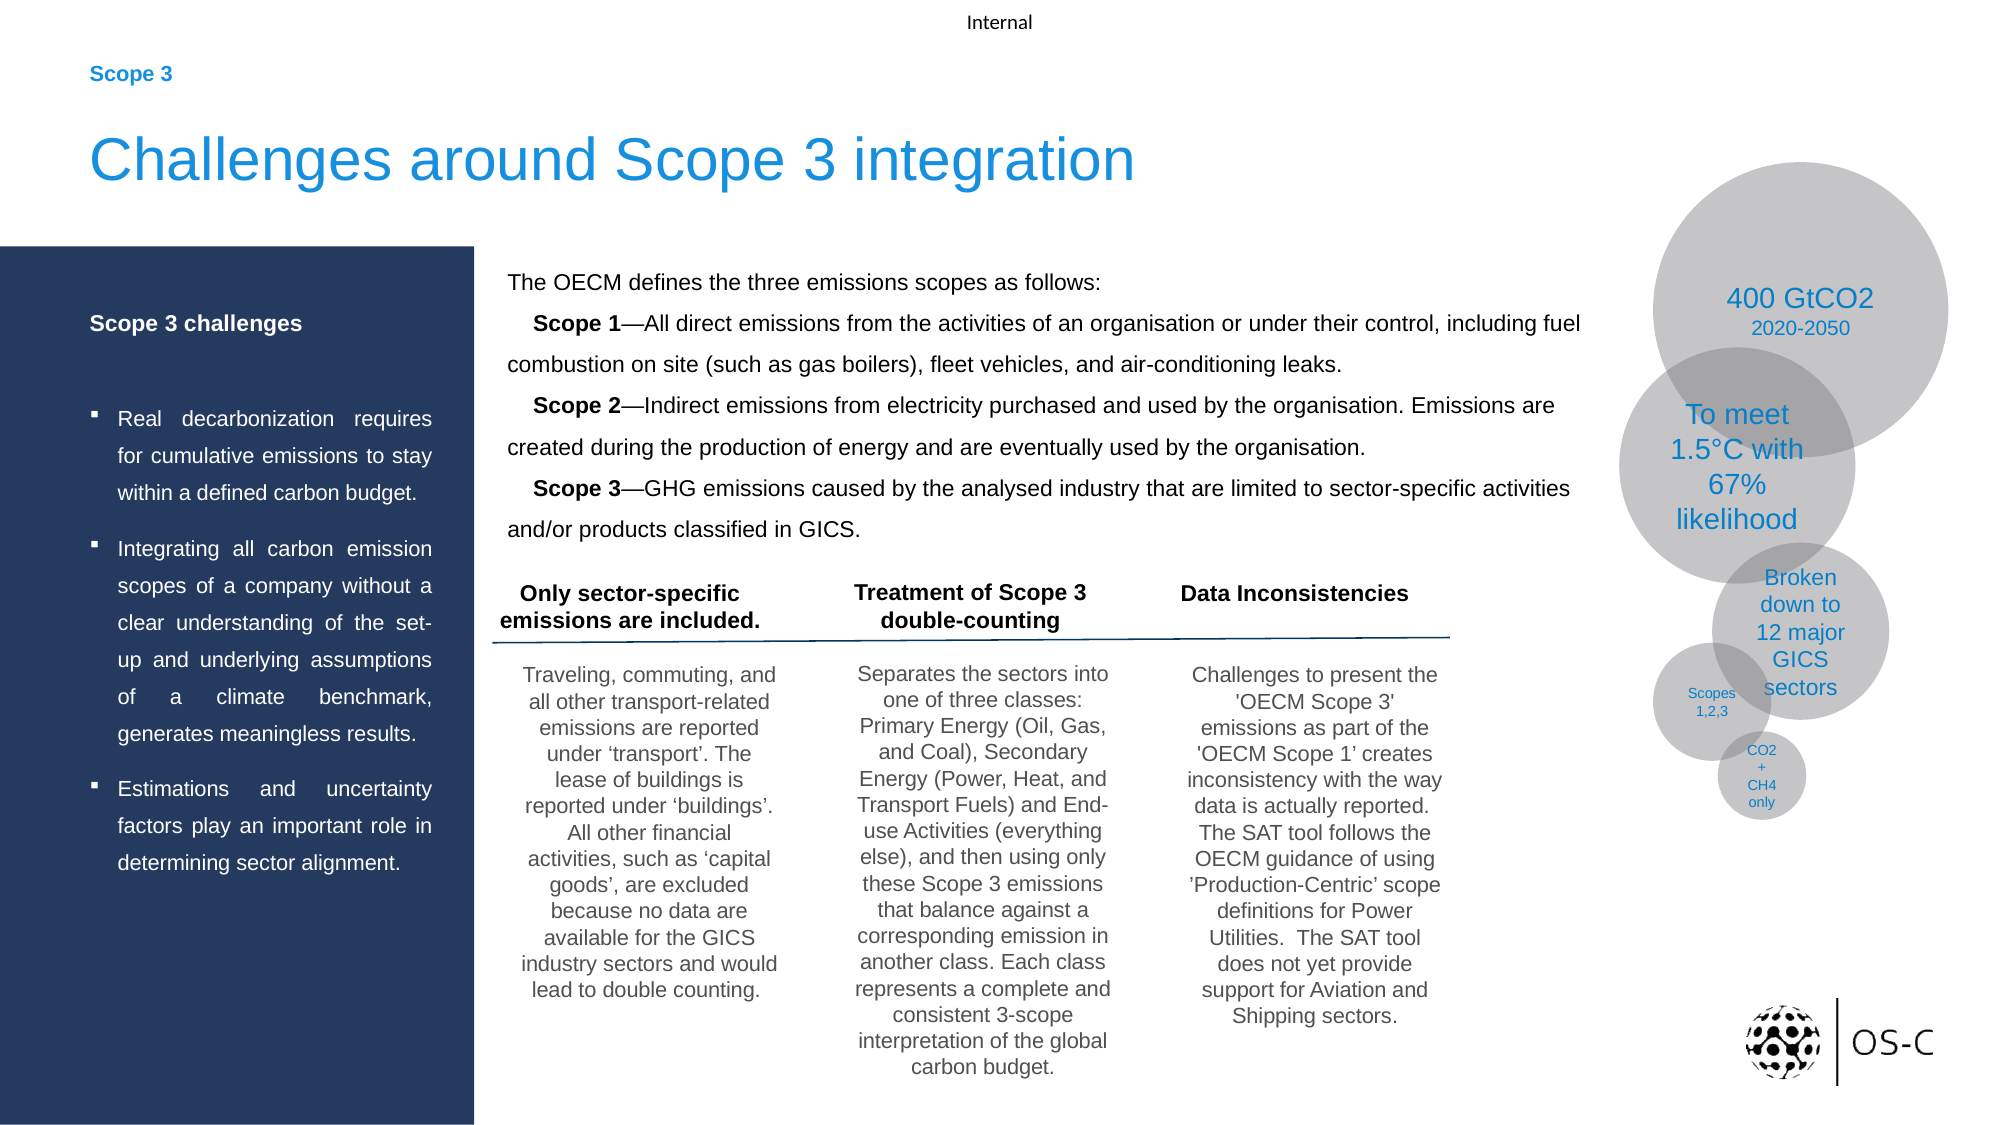

Scope 3
Challenges around Scope 3 integration
400 GtCO2
2020-2050

The OECM defines the three emissions scopes as follows:
    Scope 1—All direct emissions from the activities of an organisation or under their control, including fuel combustion on site (such as gas boilers), fleet vehicles, and air-conditioning leaks.
    Scope 2—Indirect emissions from electricity purchased and used by the organisation. Emissions are created during the production of energy and are eventually used by the organisation.
    Scope 3—GHG emissions caused by the analysed industry that are limited to sector-specific activities and/or products classified in GICS.
Scope 3 challenges

Real decarbonization requires for cumulative emissions to stay within a defined carbon budget.
Integrating all carbon emission scopes of a company without a clear understanding of the set-up and underlying assumptions of a climate benchmark, generates meaningless results.
Estimations and uncertainty factors play an important role in determining sector alignment.
To meet 1.5°C with 67% likelihood
Broken down to 12 major GICS sectors
Treatment of Scope 3 double-counting
Only sector-specific emissions are included.
Data Inconsistencies
Scopes 1,2,3
Separates the sectors into one of three classes: Primary Energy (Oil, Gas, and Coal), Secondary Energy (Power, Heat, and Transport Fuels) and End-use Activities (everything else), and then using only these Scope 3 emissions that balance against a corresponding emission in another class. Each class represents a complete and consistent 3-scope interpretation of the global carbon budget.
Traveling, commuting, and all other transport-related emissions are reported under ‘transport’. The lease of buildings is reported under ‘buildings’. All other financial activities, such as ‘capital goods’, are excluded because no data are available for the GICS industry sectors and would lead to double counting.
Challenges to present the 'OECM Scope 3' emissions as part of the 'OECM Scope 1’ creates inconsistency with the way data is actually reported.
The SAT tool follows the OECM guidance of using ’Production-Centric’ scope definitions for Power Utilities.  The SAT tool does not yet provide support for Aviation and Shipping sectors.
CO2 + CH4 only